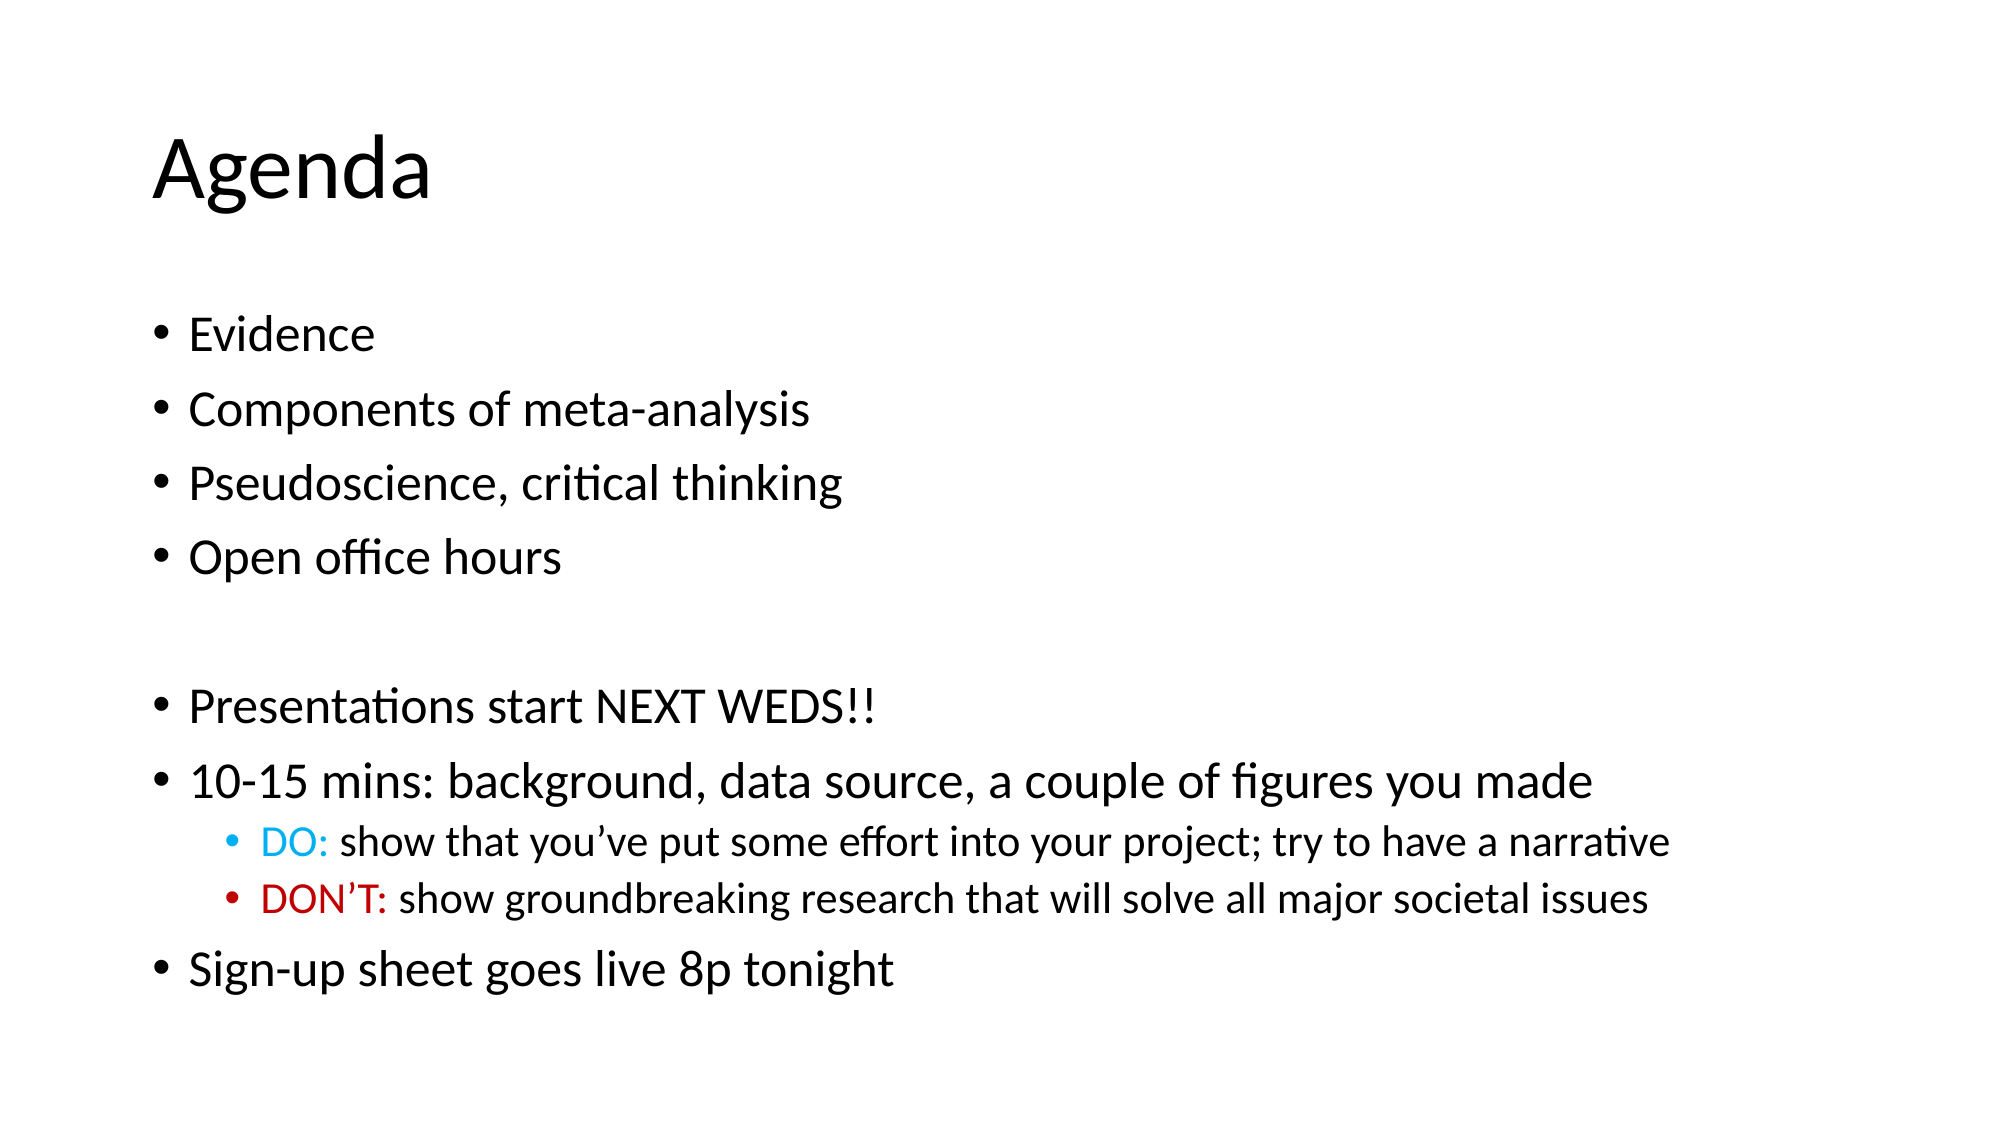

# Agenda
Evidence
Components of meta-analysis
Pseudoscience, critical thinking
Open office hours

Presentations start NEXT WEDS!!
10-15 mins: background, data source, a couple of figures you made
DO: show that you’ve put some effort into your project; try to have a narrative
DON’T: show groundbreaking research that will solve all major societal issues
Sign-up sheet goes live 8p tonight